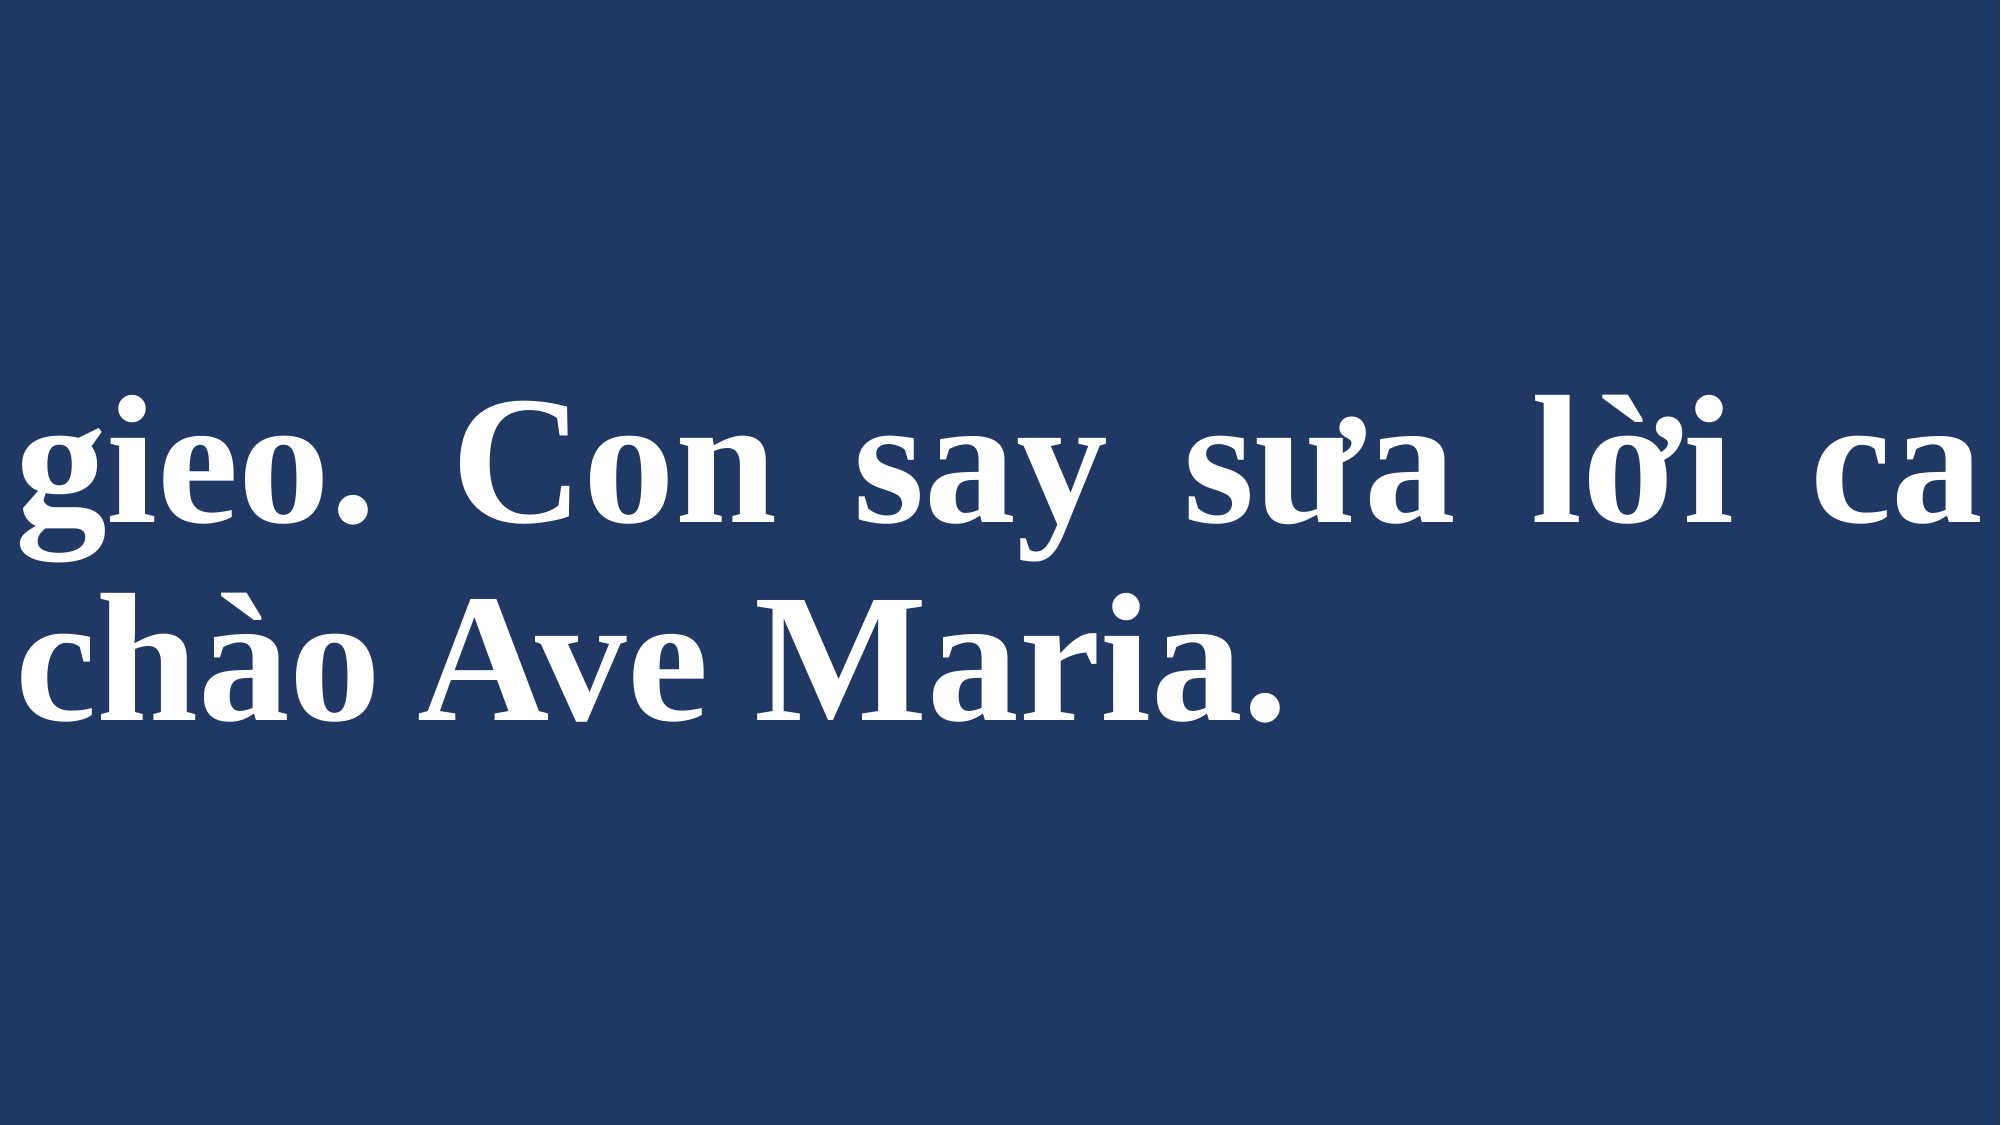

# gieo. Con say sưa lời ca chào Ave Maria.